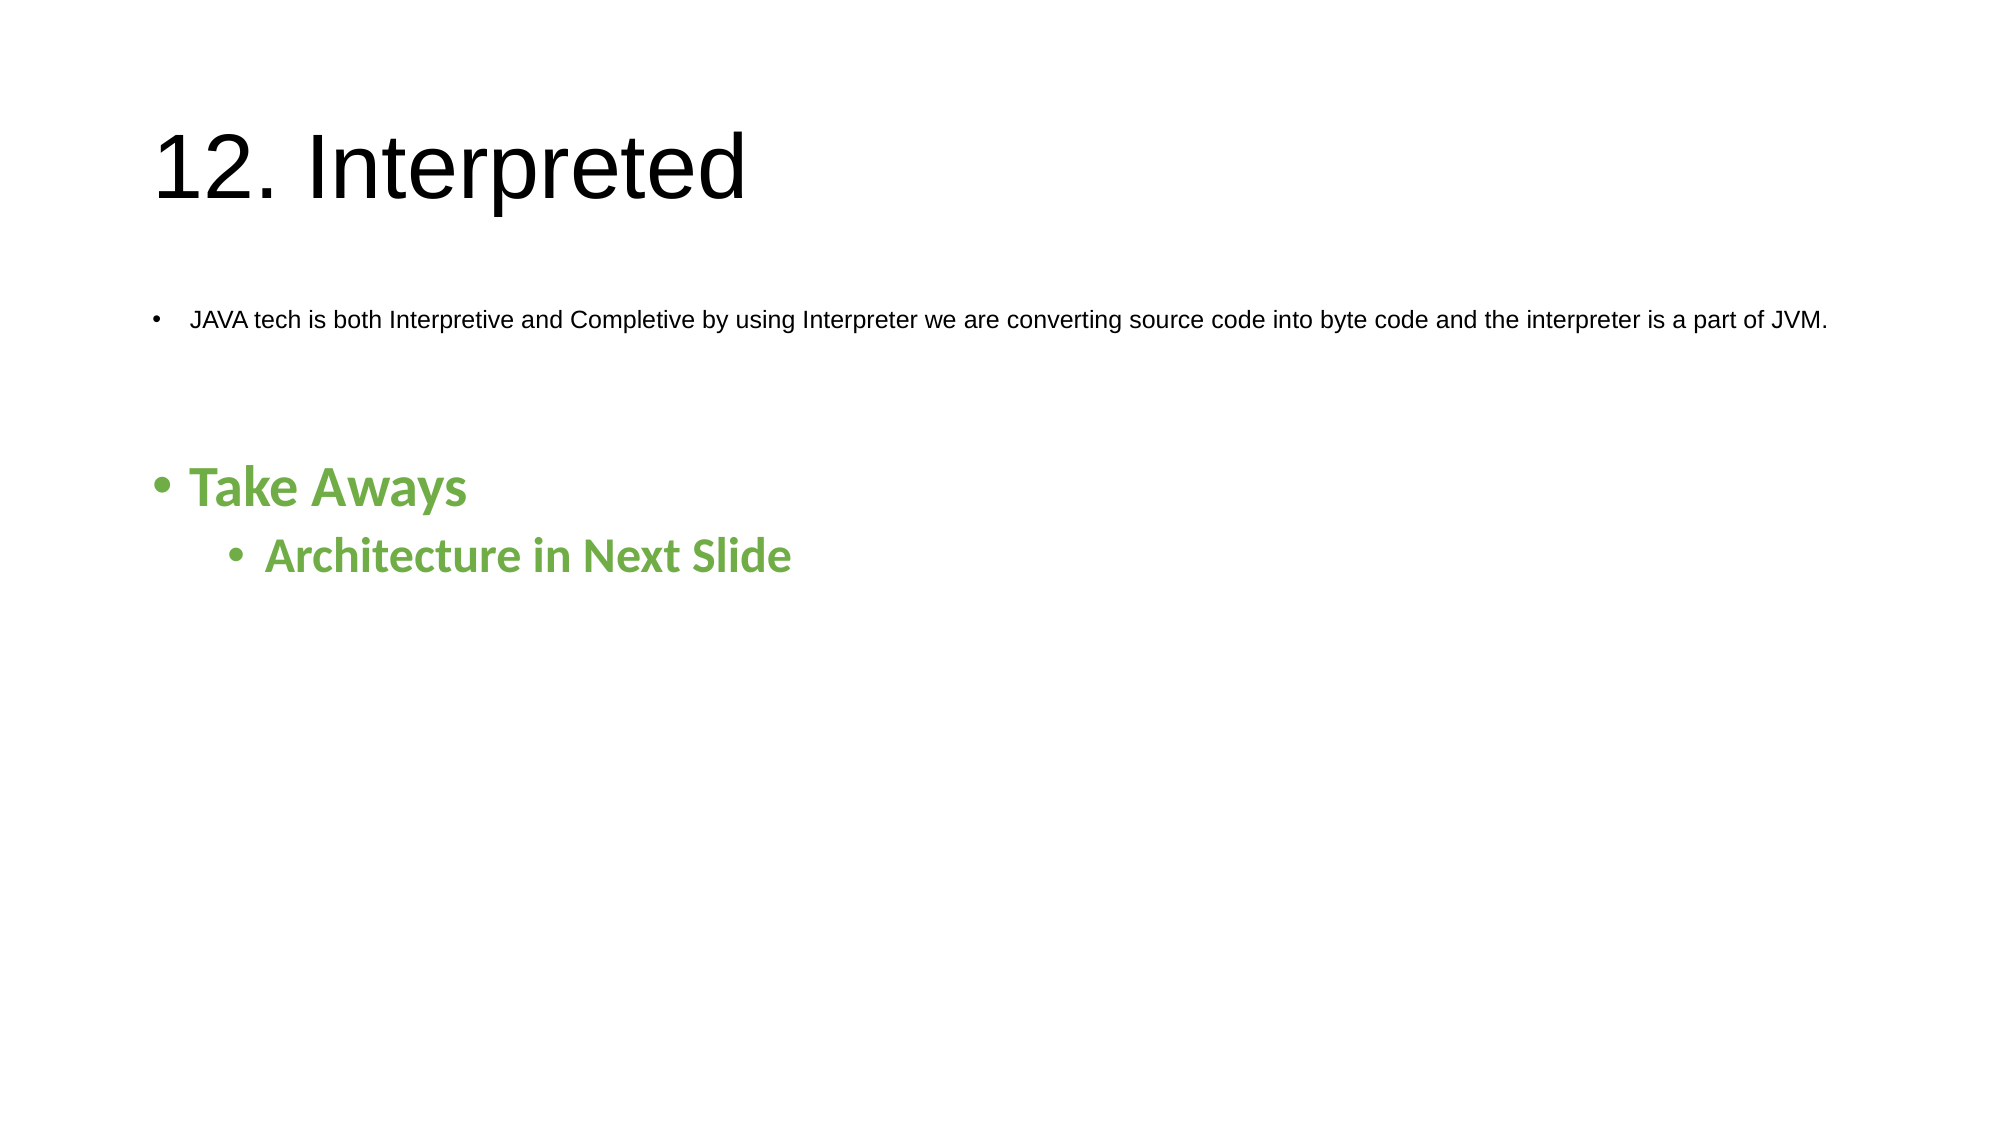

# 12. Interpreted
JAVA tech is both Interpretive and Completive by using Interpreter we are converting source code into byte code and the interpreter is a part of JVM.

Take Aways
Architecture in Next Slide